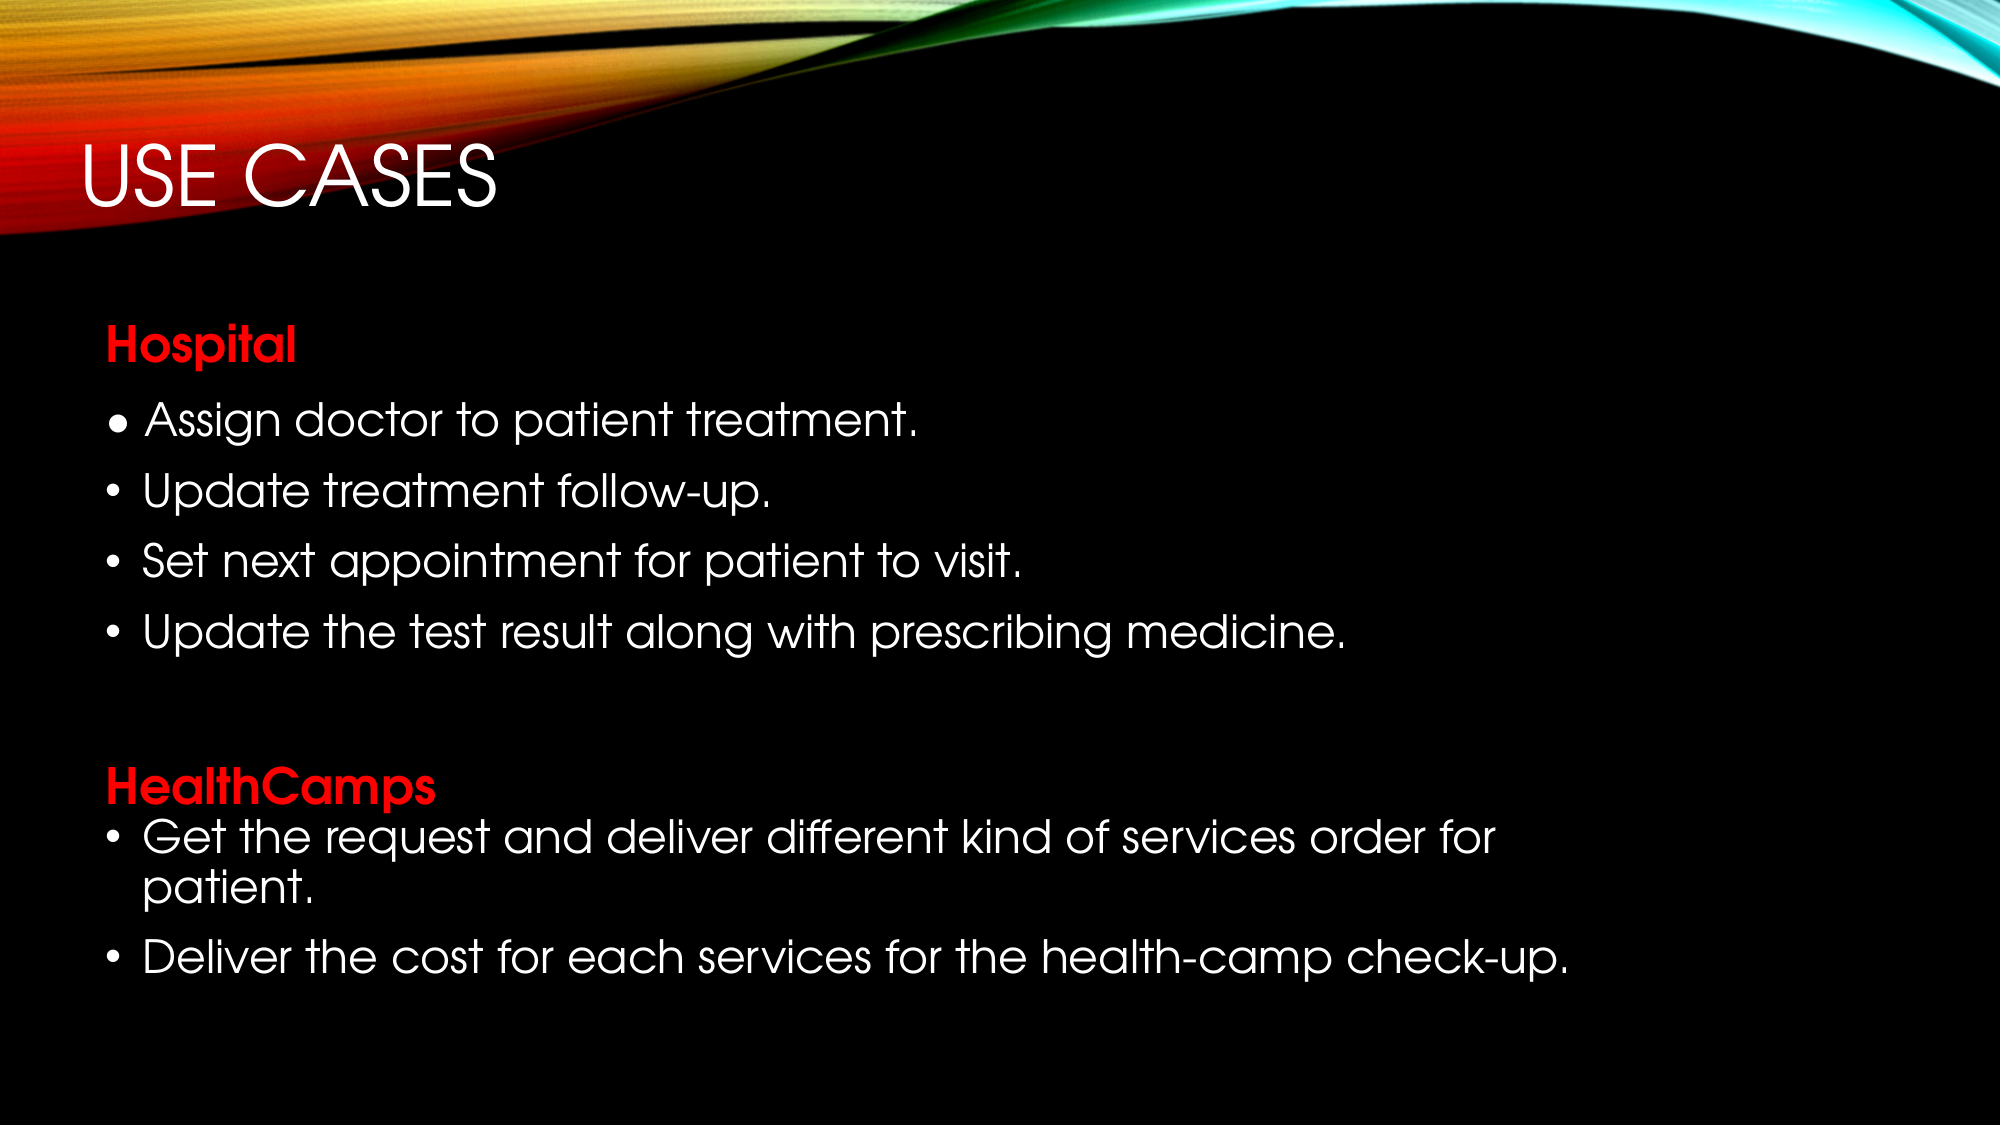

# USE CASES
Hospital
• Assign doctor to patient treatment.
Update treatment follow-up.
Set next appointment for patient to visit.
Update the test result along with prescribing medicine.

HealthCamps
Get the request and deliver different kind of services order for patient.
Deliver the cost for each services for the health-camp check-up.